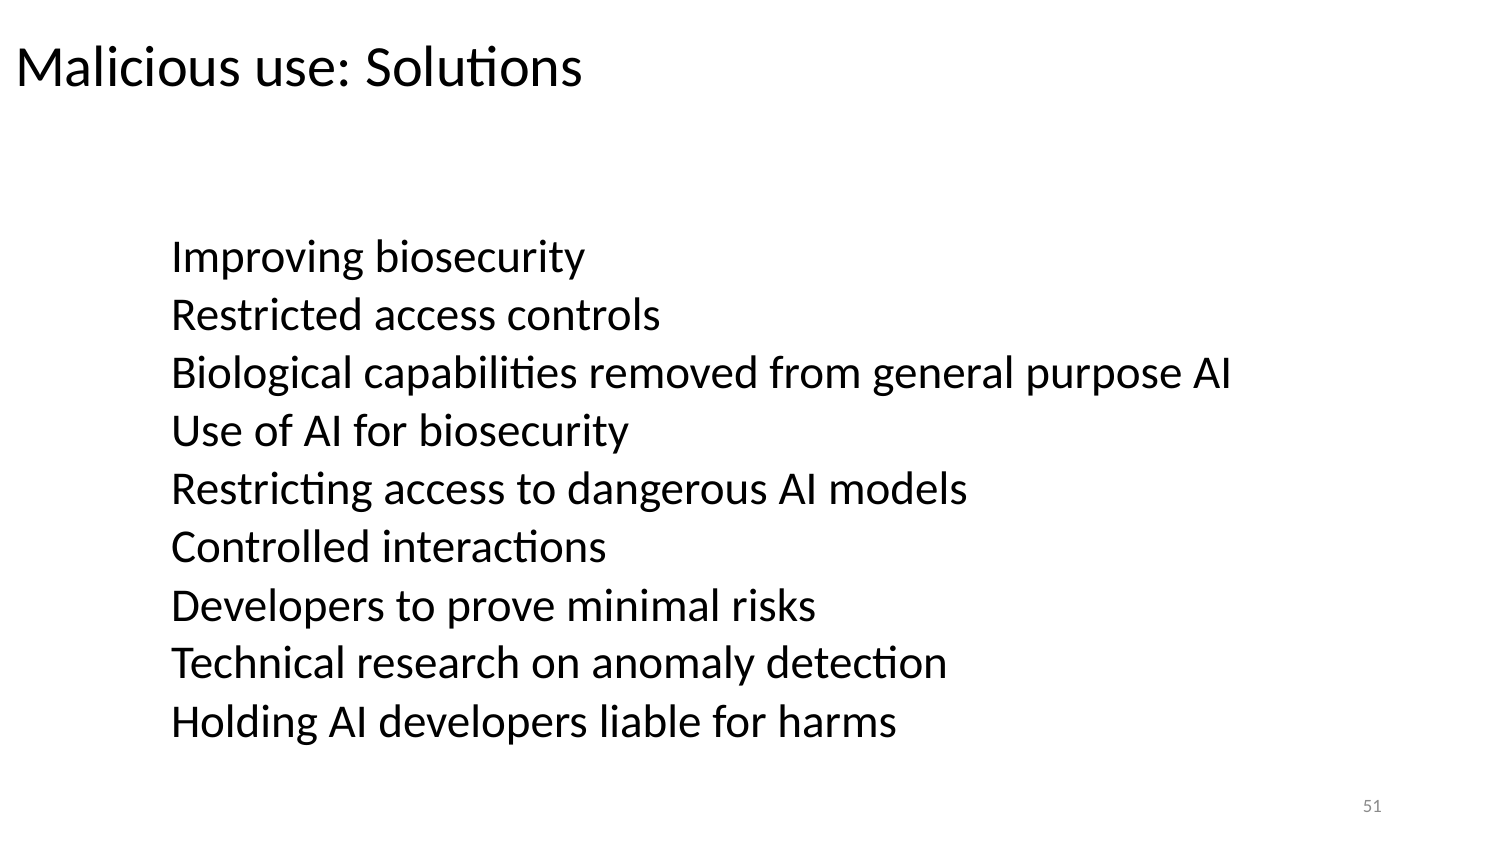

# Malicious use: Solutions
Improving biosecurity
	Restricted access controls
	Biological capabilities removed from general purpose AI
	Use of AI for biosecurity
Restricting access to dangerous AI models
	Controlled interactions
	Developers to prove minimal risks
Technical research on anomaly detection
Holding AI developers liable for harms

51